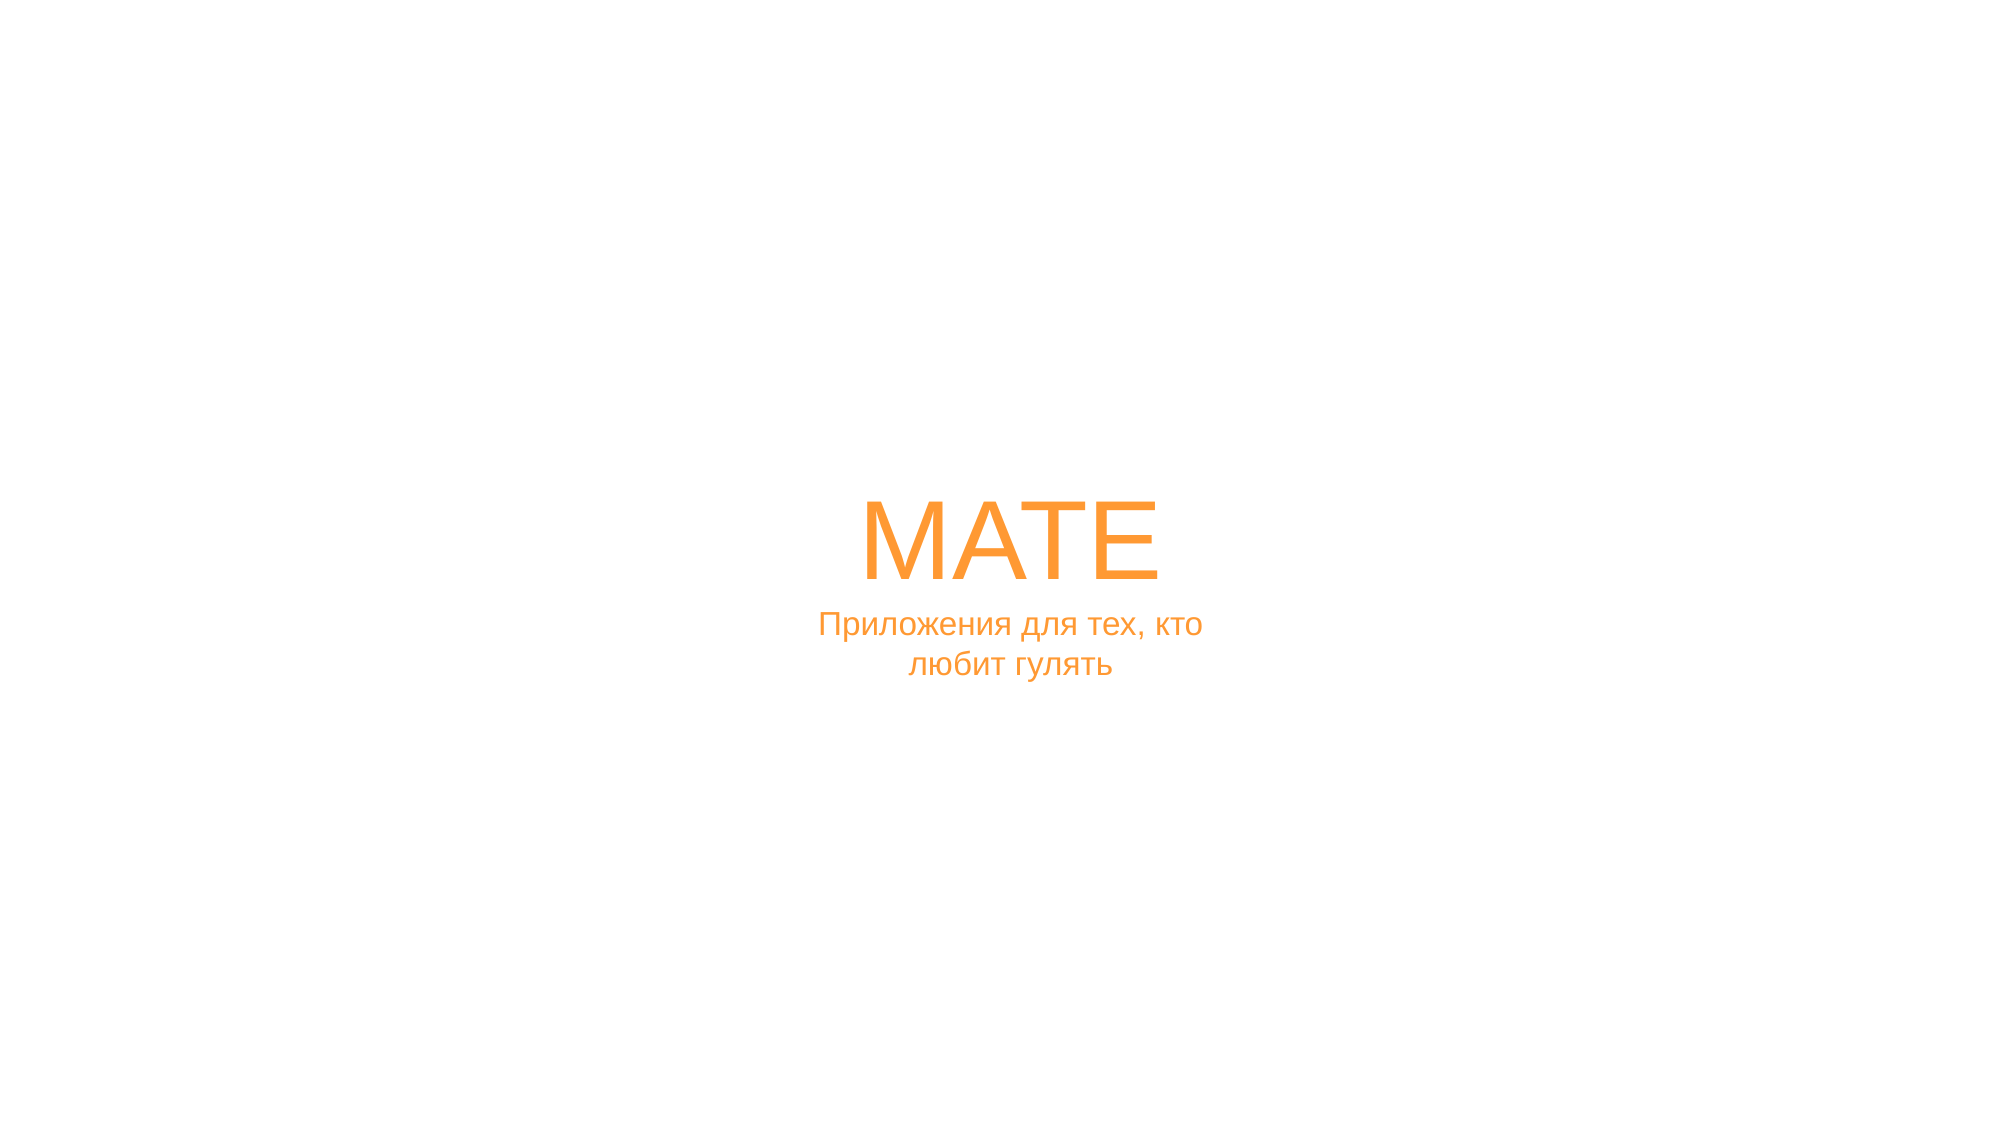

MATE
Приложения для тех, кто любит гулять